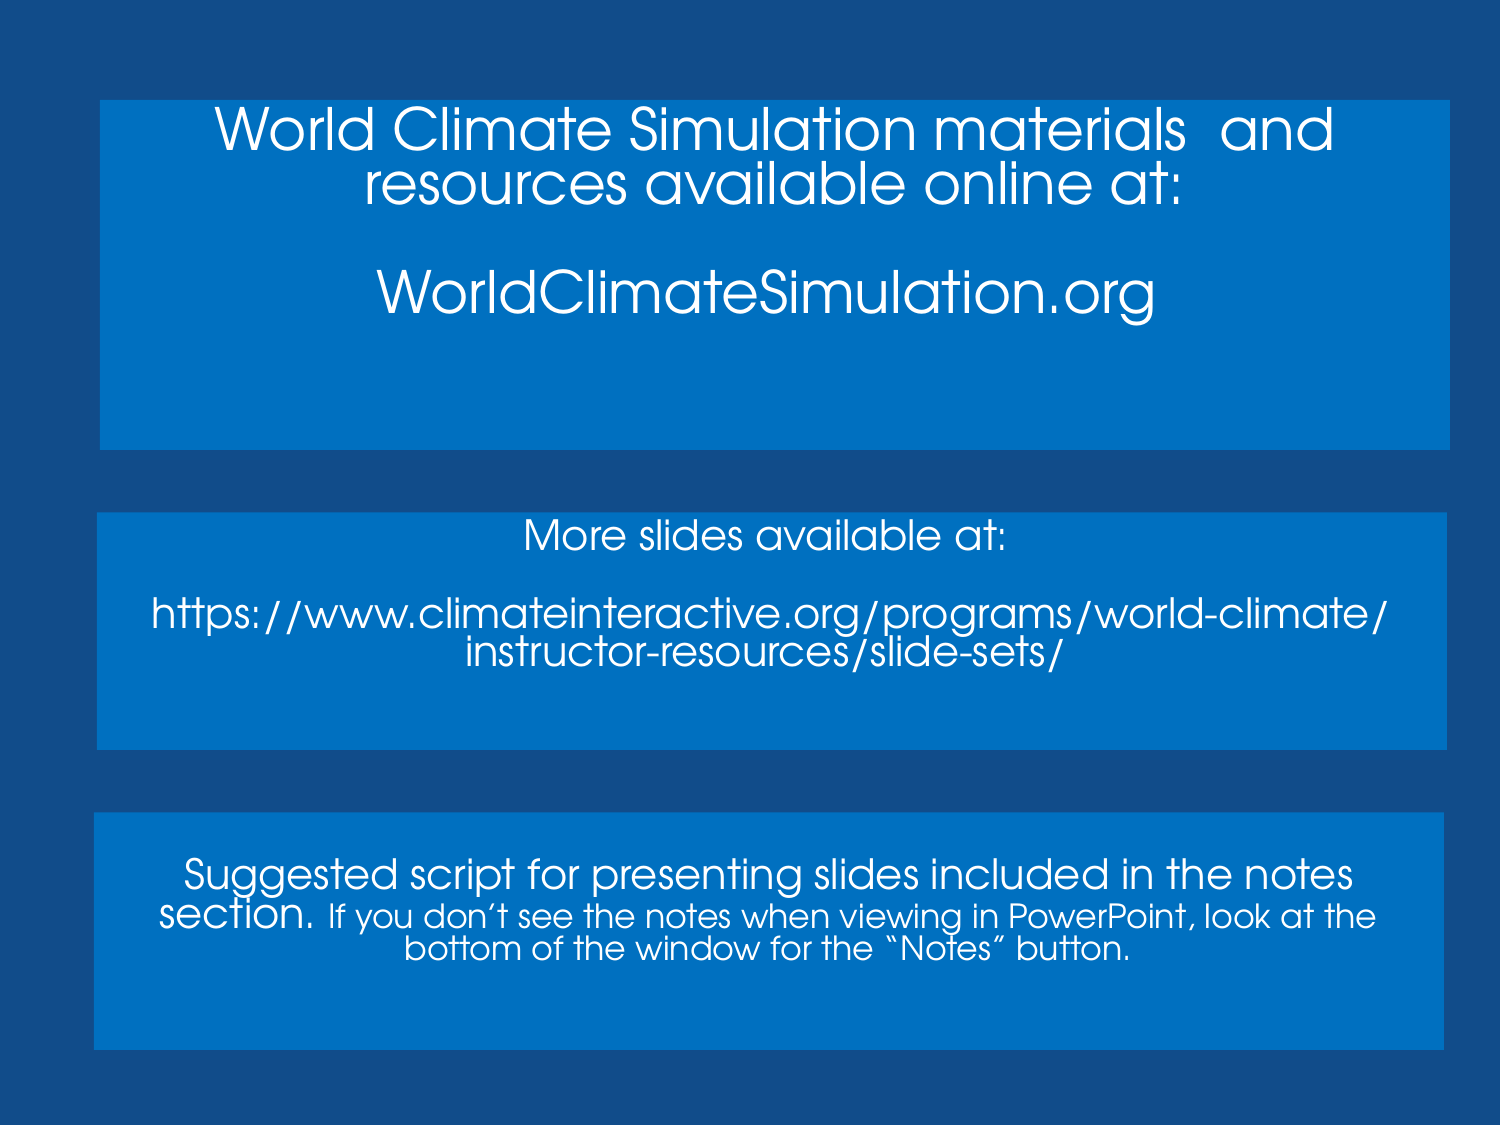

World Climate Simulation materials  and resources available online at:

WorldClimateSimulation.org
More slides available at:

https://www.climateinteractive.org/programs/world-climate/instructor-resources/slide-sets/

Suggested script for presenting slides included in the notes section. If you don’t see the notes when viewing in PowerPoint, look at the bottom of the window for the “Notes” button.